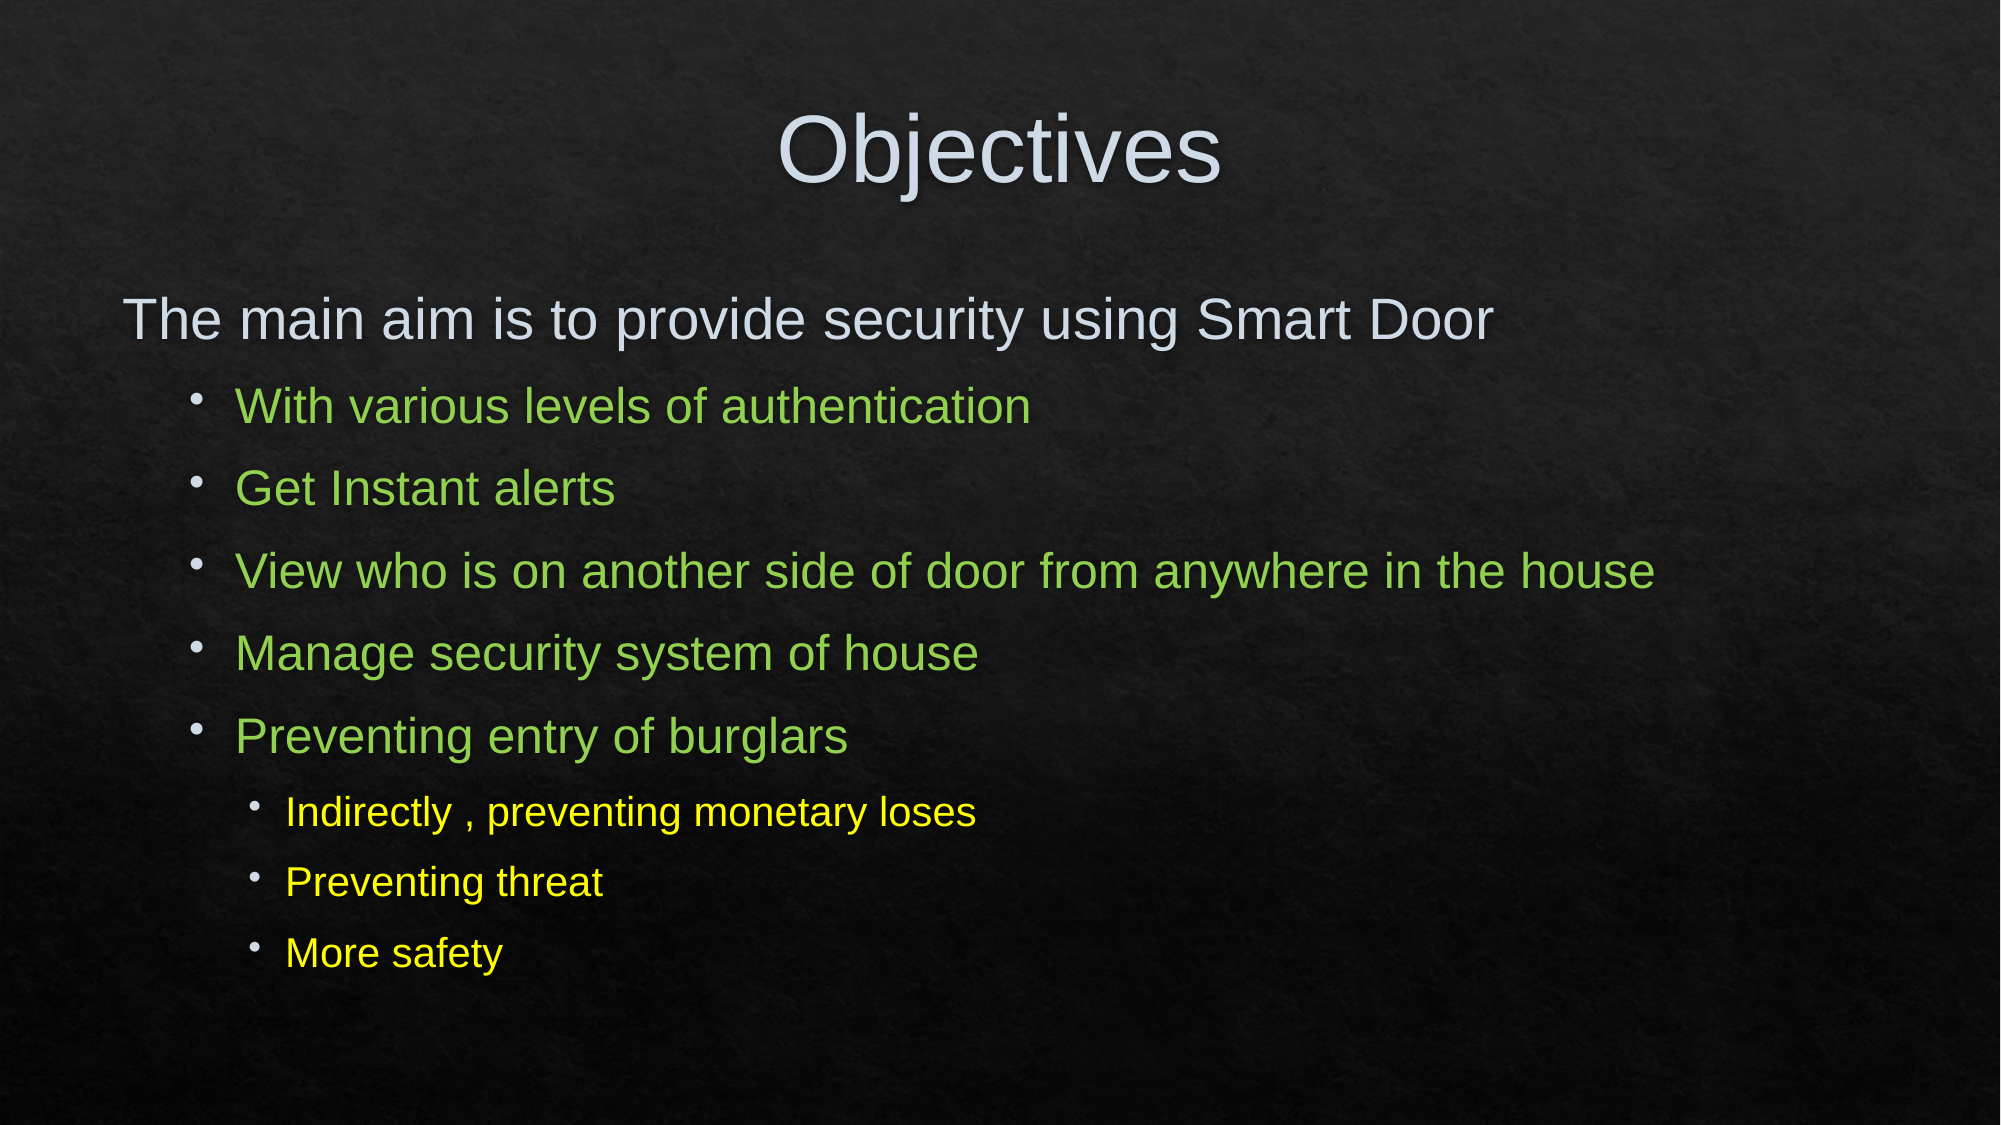

# Objectives
The main aim is to provide security using Smart Door
With various levels of authentication
Get Instant alerts
View who is on another side of door from anywhere in the house
Manage security system of house
Preventing entry of burglars
Indirectly , preventing monetary loses
Preventing threat
More safety